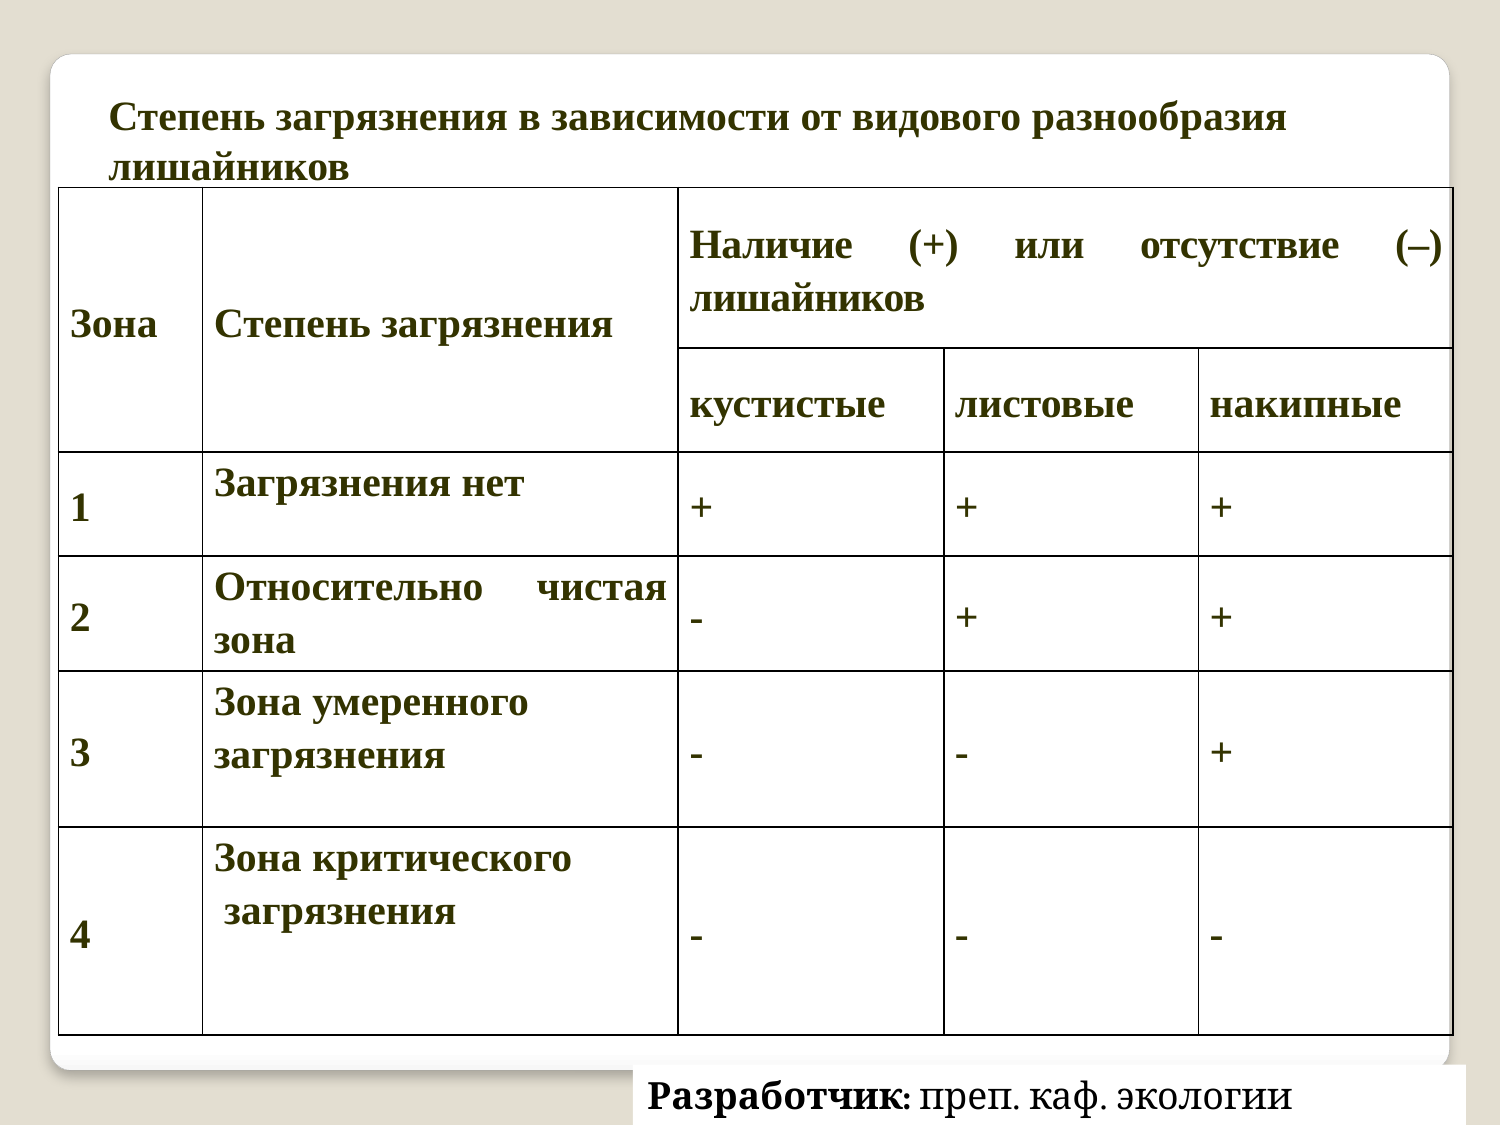

Степень загрязнения в зависимости от видового разнообразия лишайников
| Зона | Степень загрязнения | Наличие (+) или отсутствие (–) лишайников |  |  |
| --- | --- | --- | --- | --- |
|  |  | кустистые | листовые | накипные |
| 1 | Загрязнения нет | + | + | + |
| 2 | Относительно чистая зона | - | + | + |
| 3 | Зона умеренного загрязнения | - | - | + |
| 4 | Зона критического загрязнения | - | - | - |
Разработчик: преп. каф. экологии  Кирвель П.И.